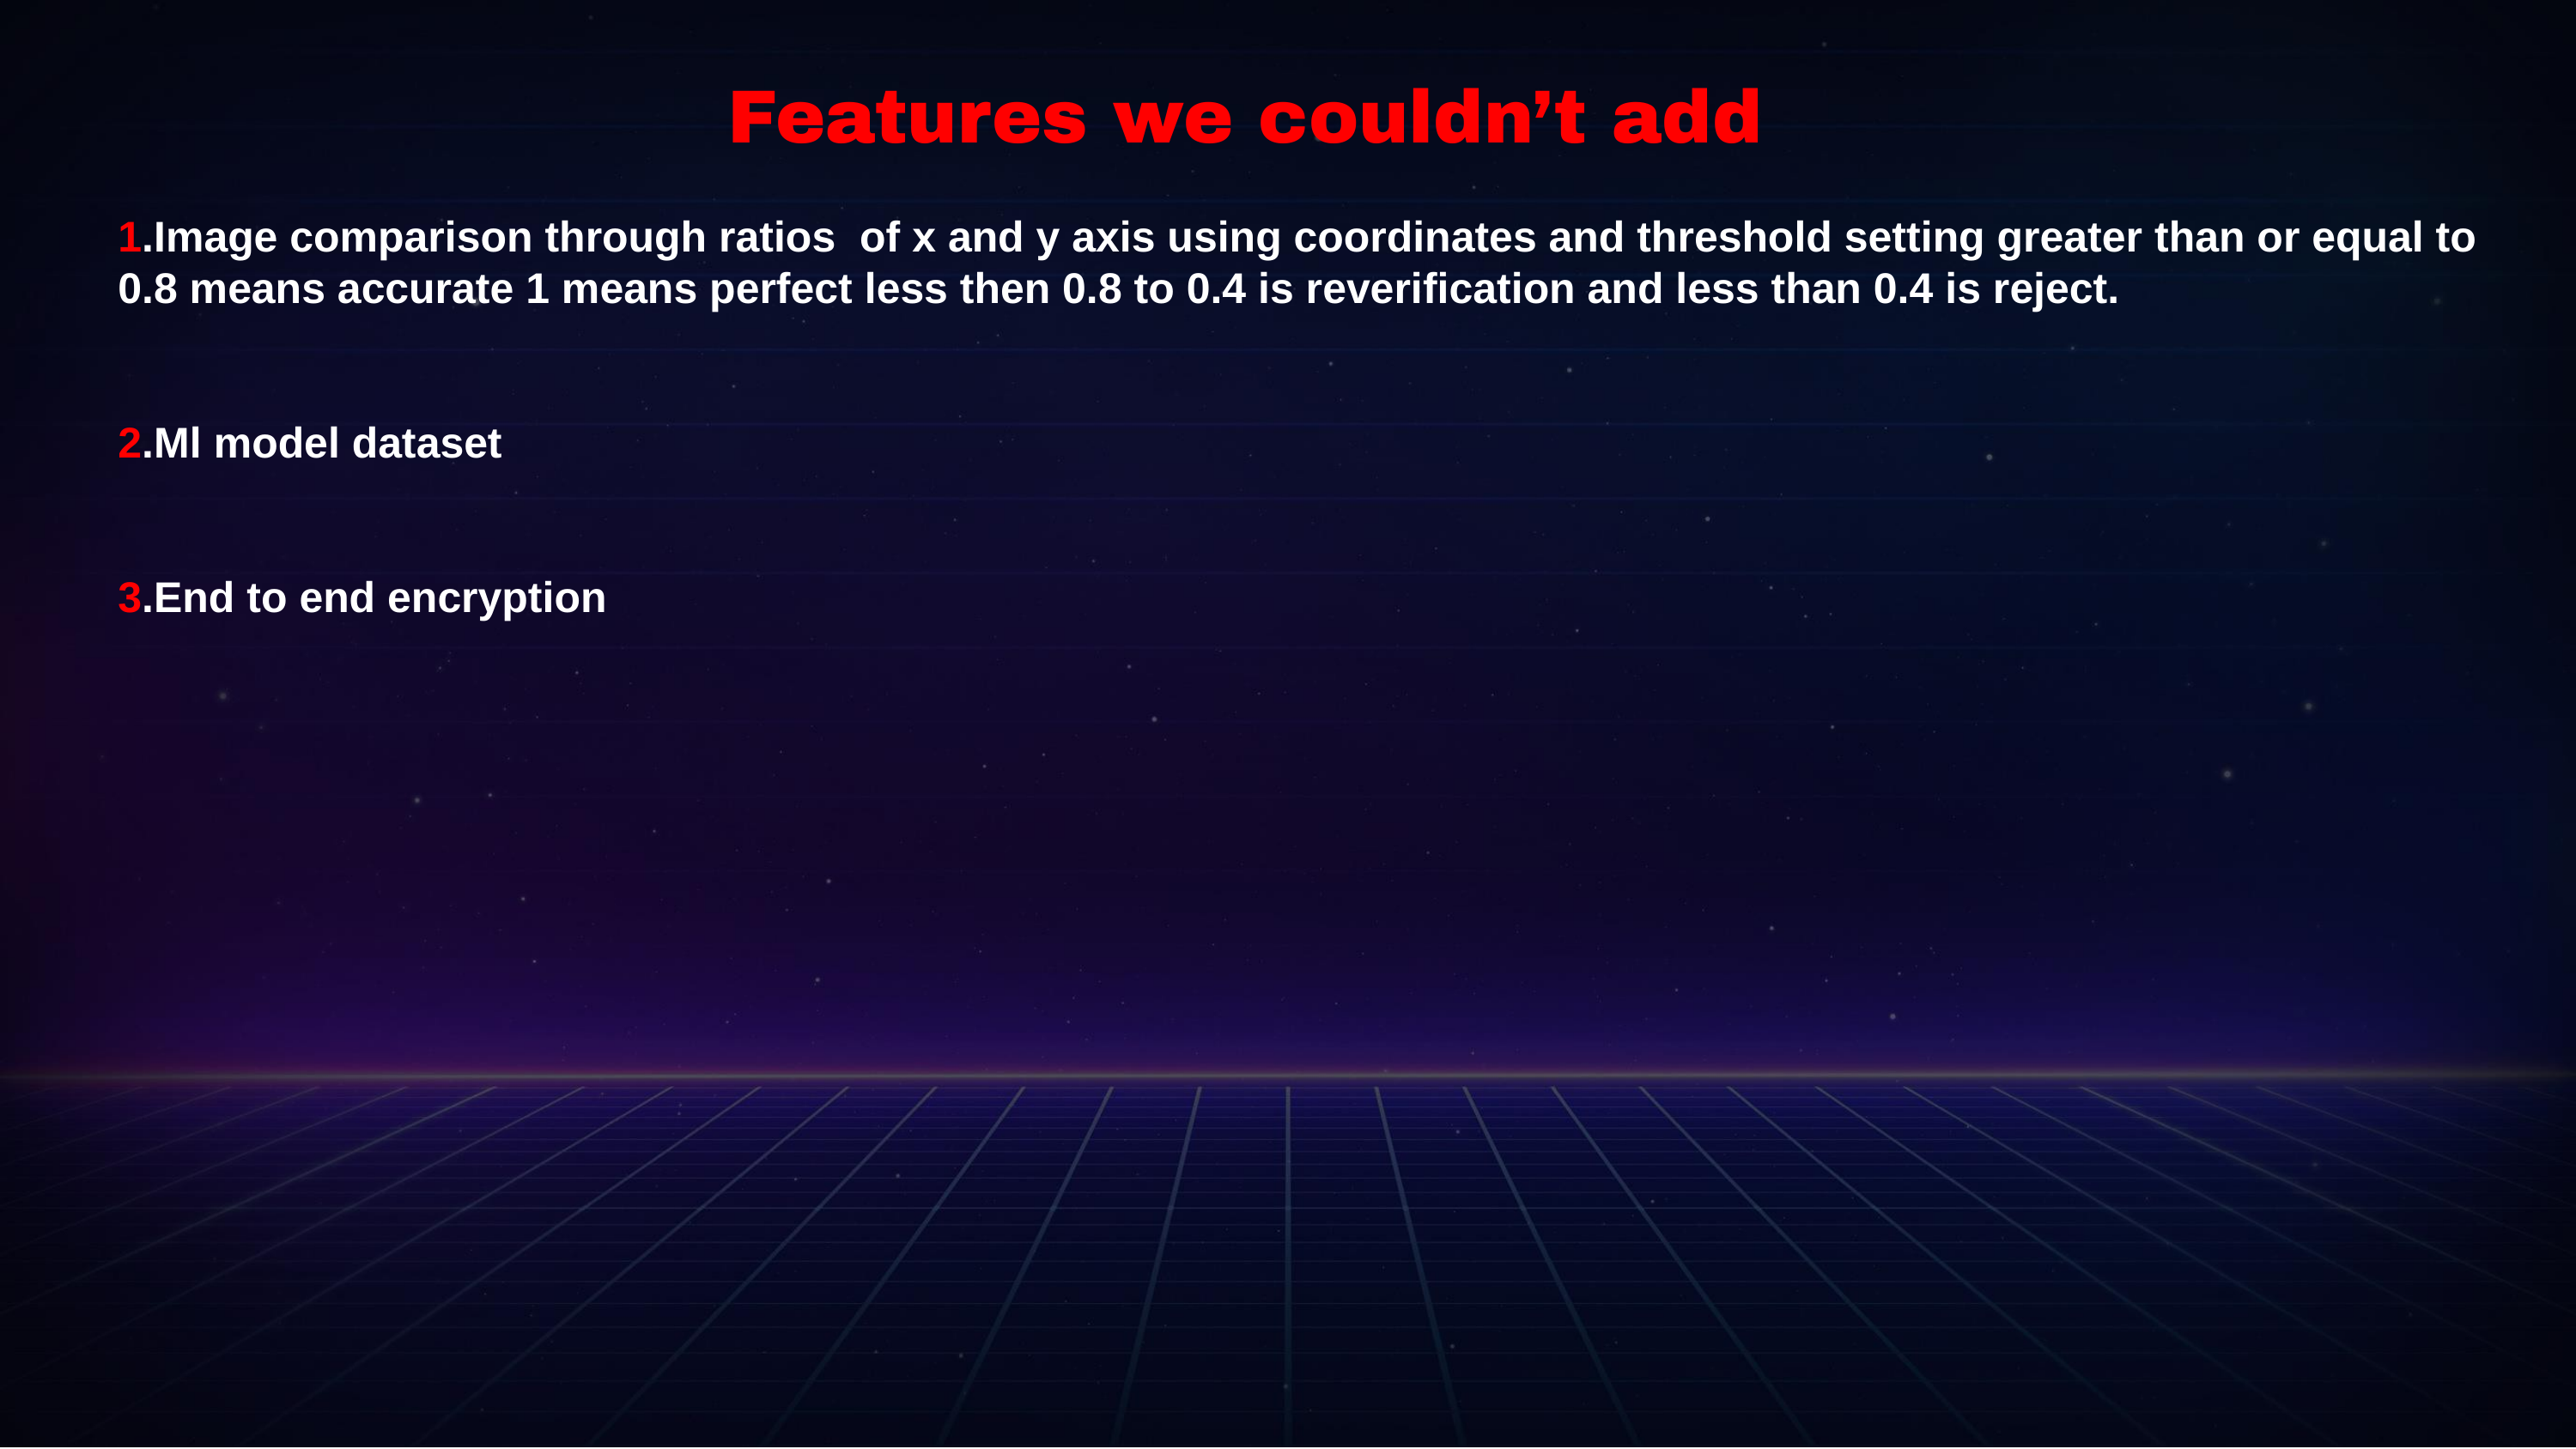

# Features we couldn’t add
1.Image comparison through ratios  of x and y axis using coordinates and threshold setting greater than or equal to 0.8 means accurate 1 means perfect less then 0.8 to 0.4 is reverification and less than 0.4 is reject.

2.Ml model dataset

3.End to end encryption